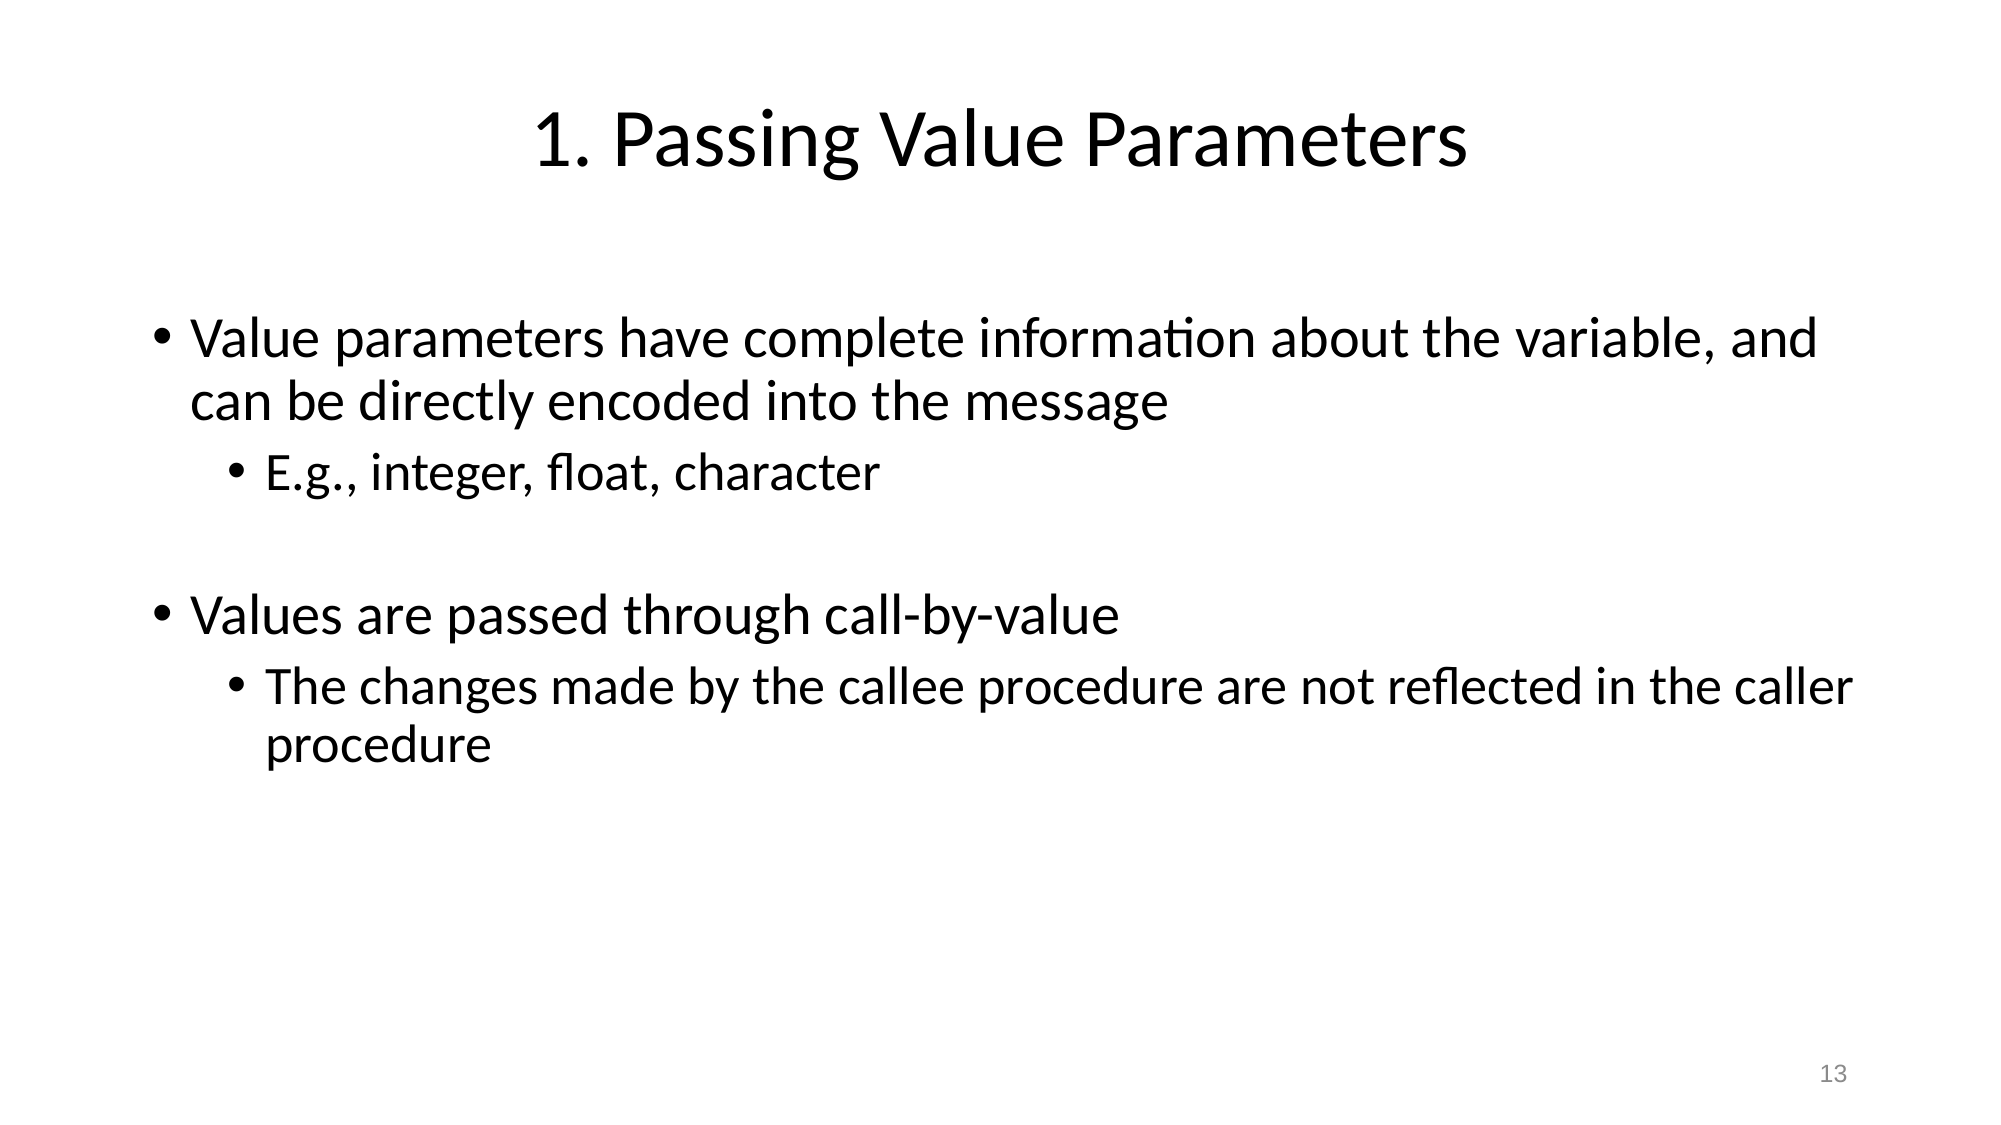

# 1. Passing Value Parameters
Value parameters have complete information about the variable, and can be directly encoded into the message
E.g., integer, float, character

Values are passed through call-by-value
The changes made by the callee procedure are not reflected in the caller procedure

13